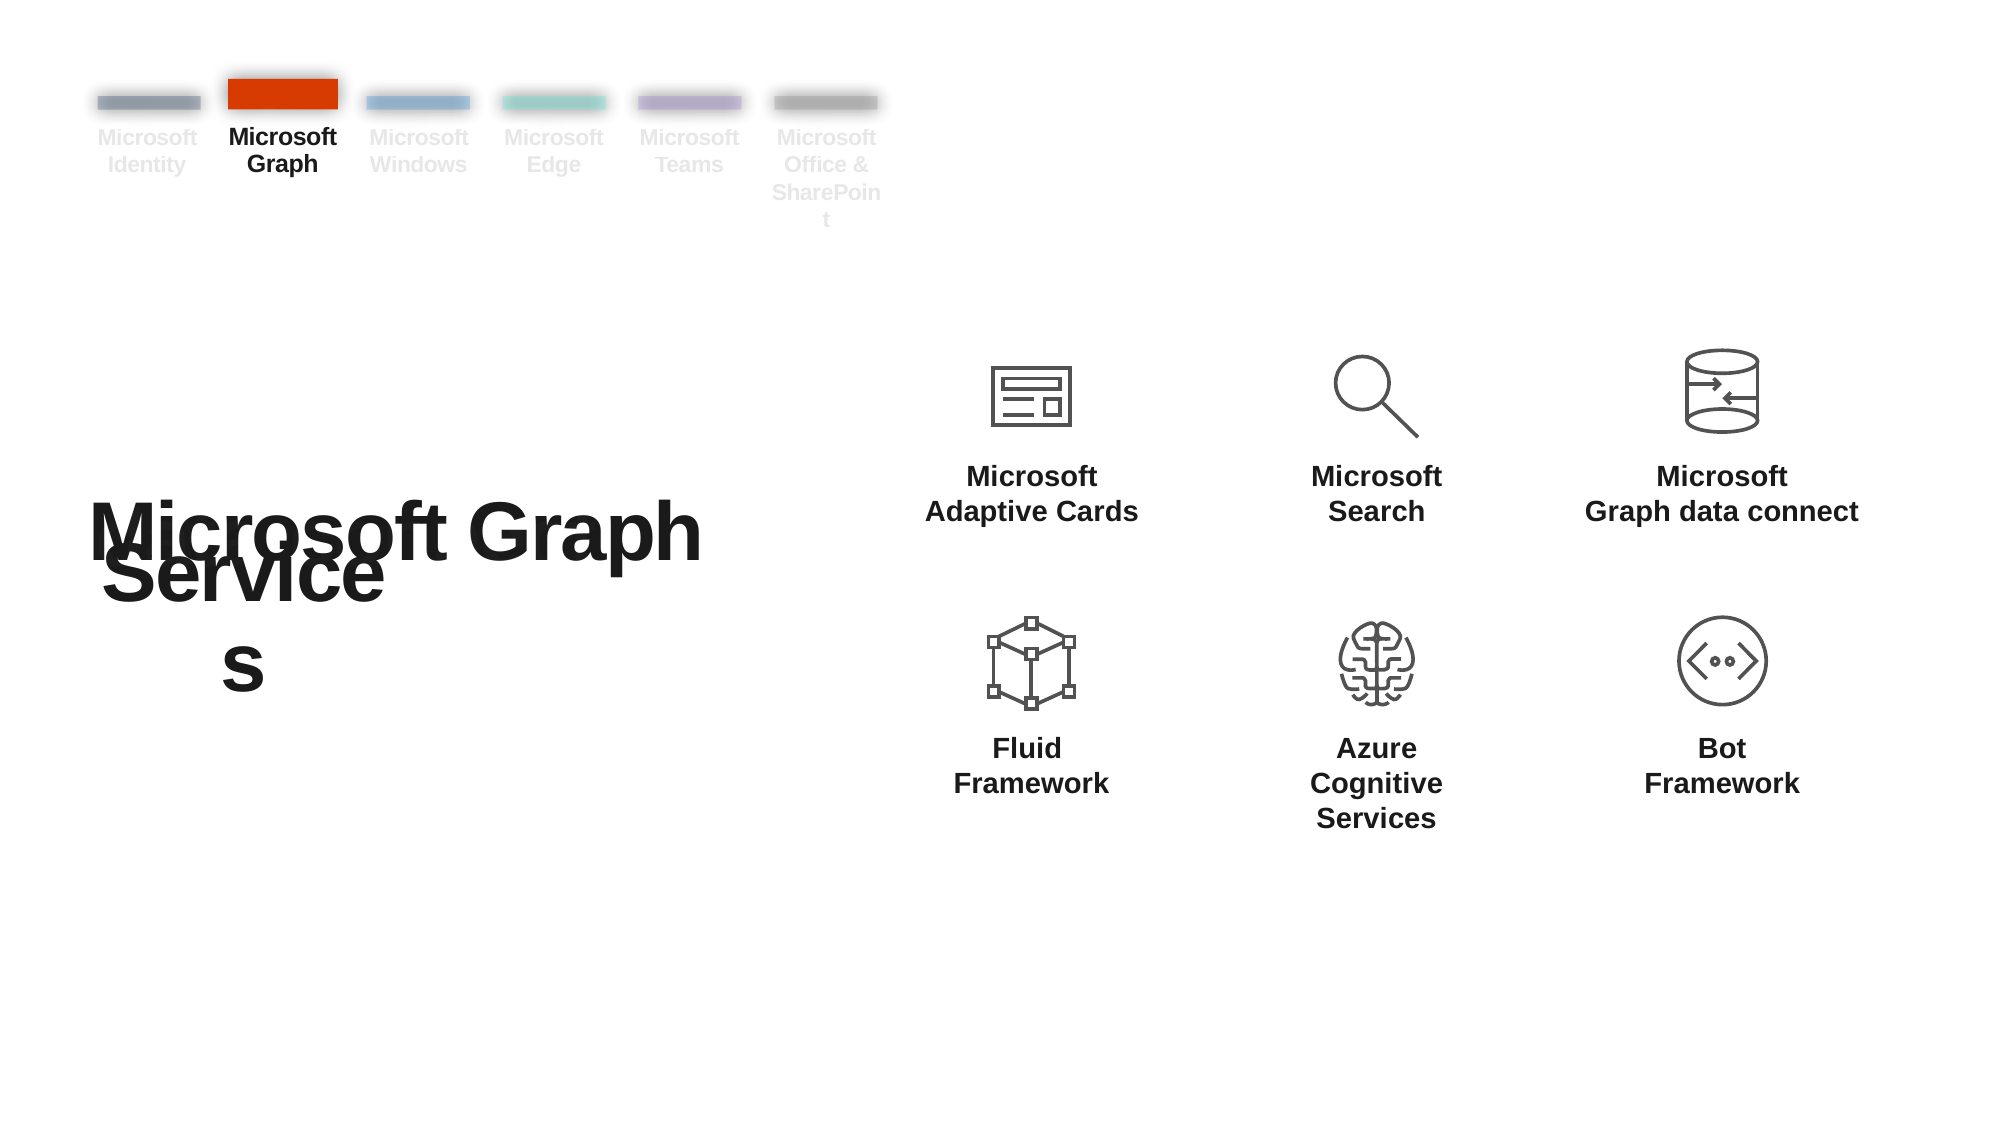

2

1

3

4
5

6

Microsoft Identity
Microsoft Graph
Microsoft Windows
Microsoft Edge
Microsoft Teams
Microsoft Office & SharePoint
Conversational AI

Microsoft
Graph data connect
Bot Framework

Microsoft
Search

Microsoft Adaptive Cards
Microsoft Graph
data
connect
Services

Bot
Framework

Fluid
Framework

Azure
Cognitive Services